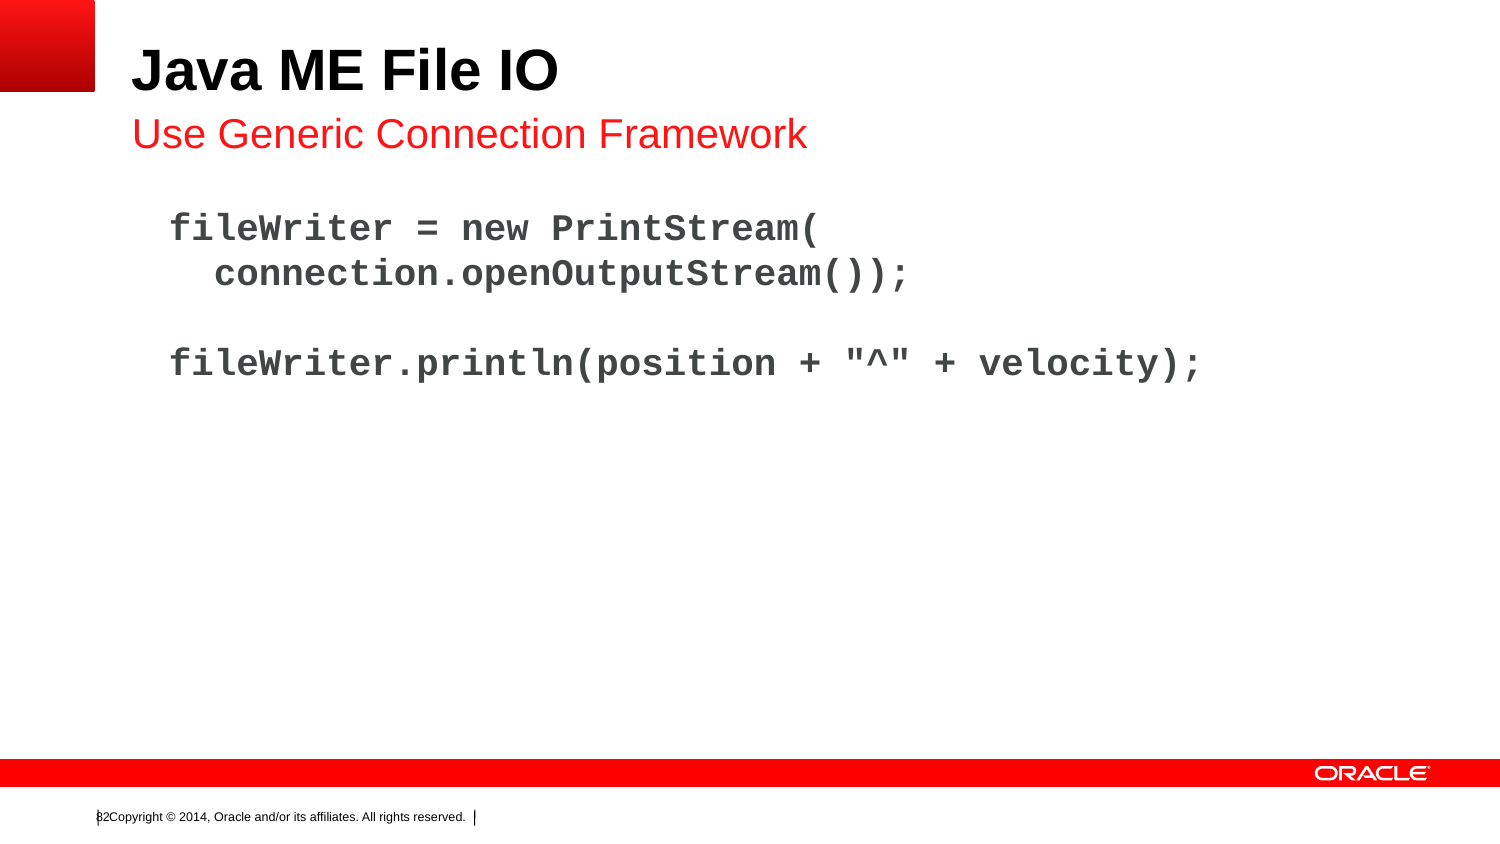

# Java ME File IO
Use Generic Connection Framework
fileWriter = new PrintStream(
  connection.openOutputStream());

fileWriter.println(position + "^" + velocity);